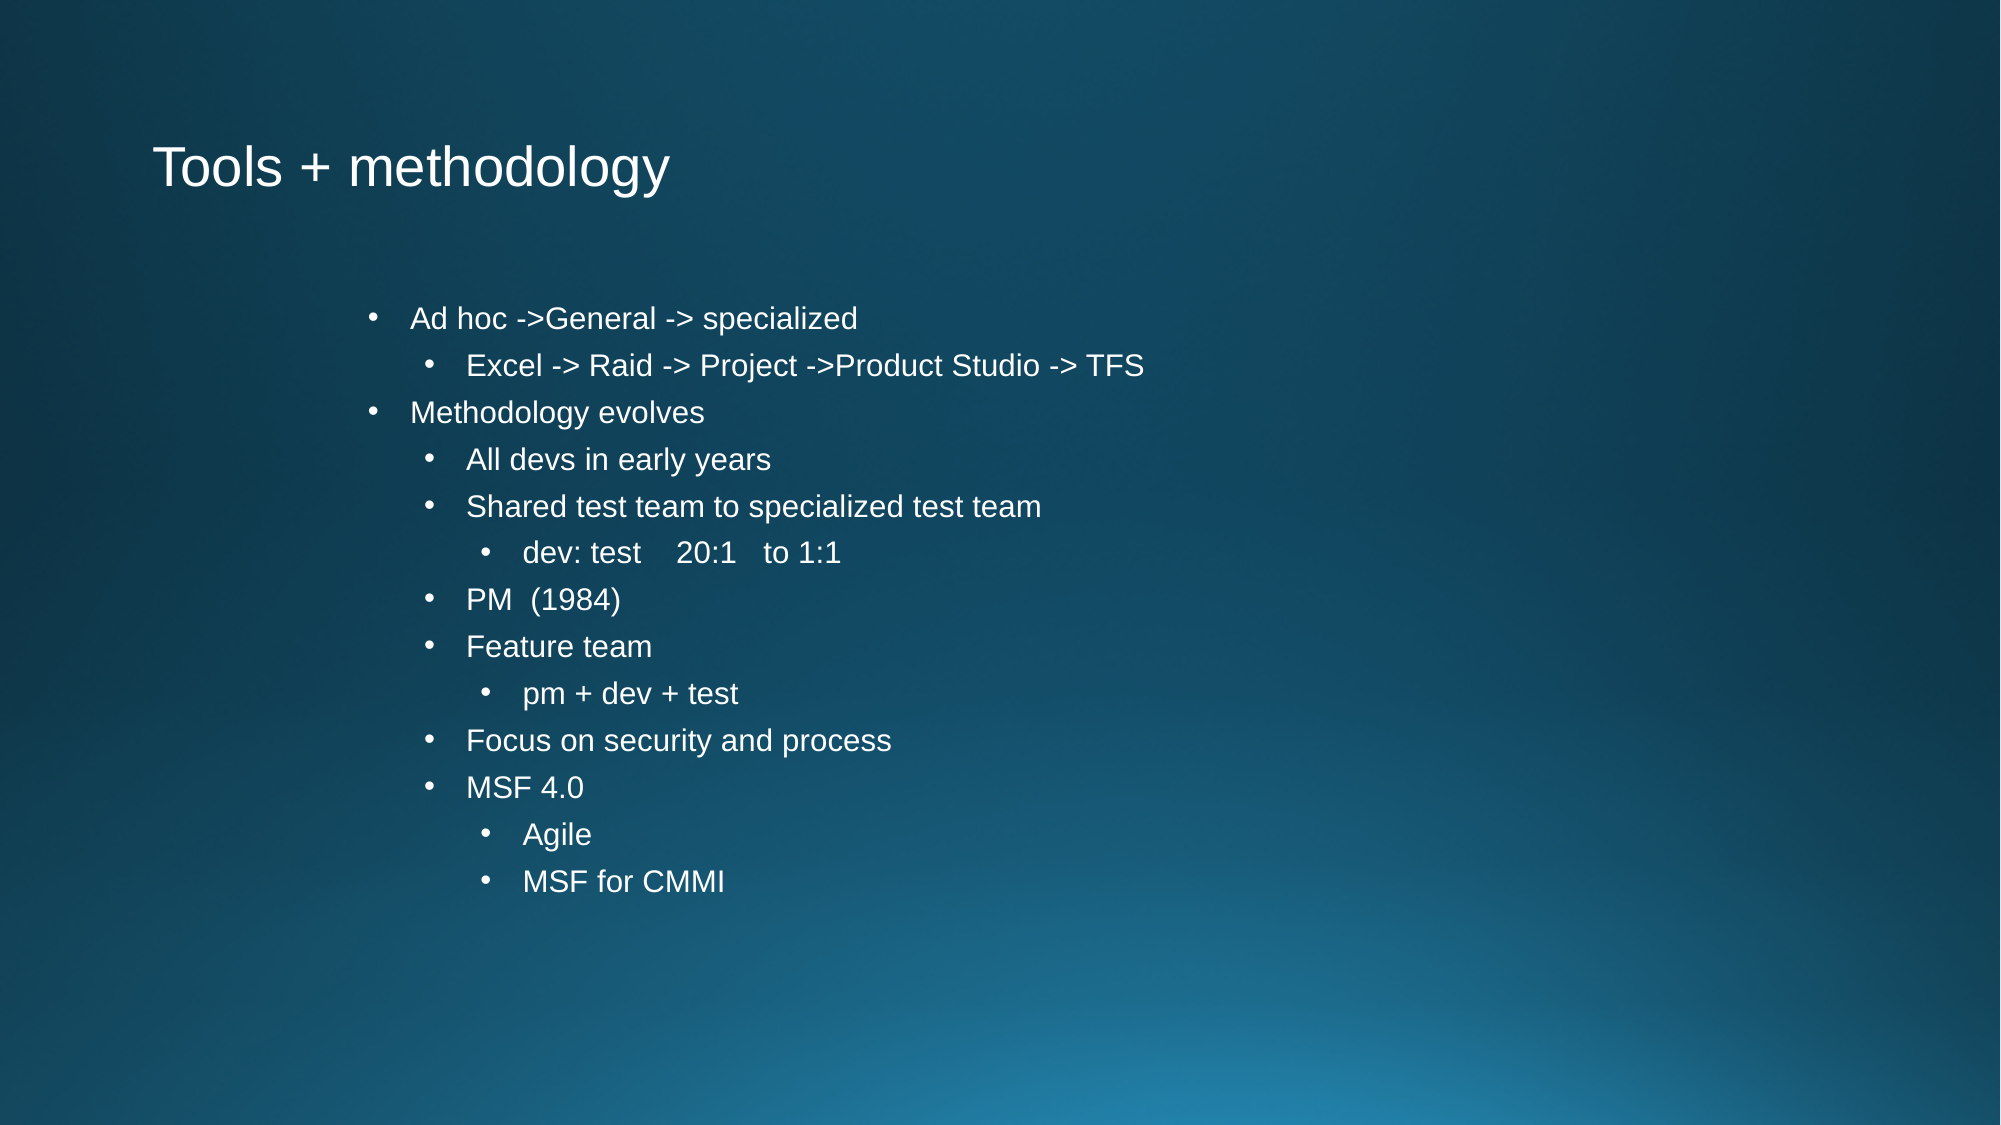

# Tools + methodology
Ad hoc ->General -> specialized
Excel -> Raid -> Project ->Product Studio -> TFS
Methodology evolves
All devs in early years
Shared test team to specialized test team
dev: test    20:1   to 1:1
PM  (1984)
Feature team
pm + dev + test
Focus on security and process
MSF 4.0
Agile
MSF for CMMI